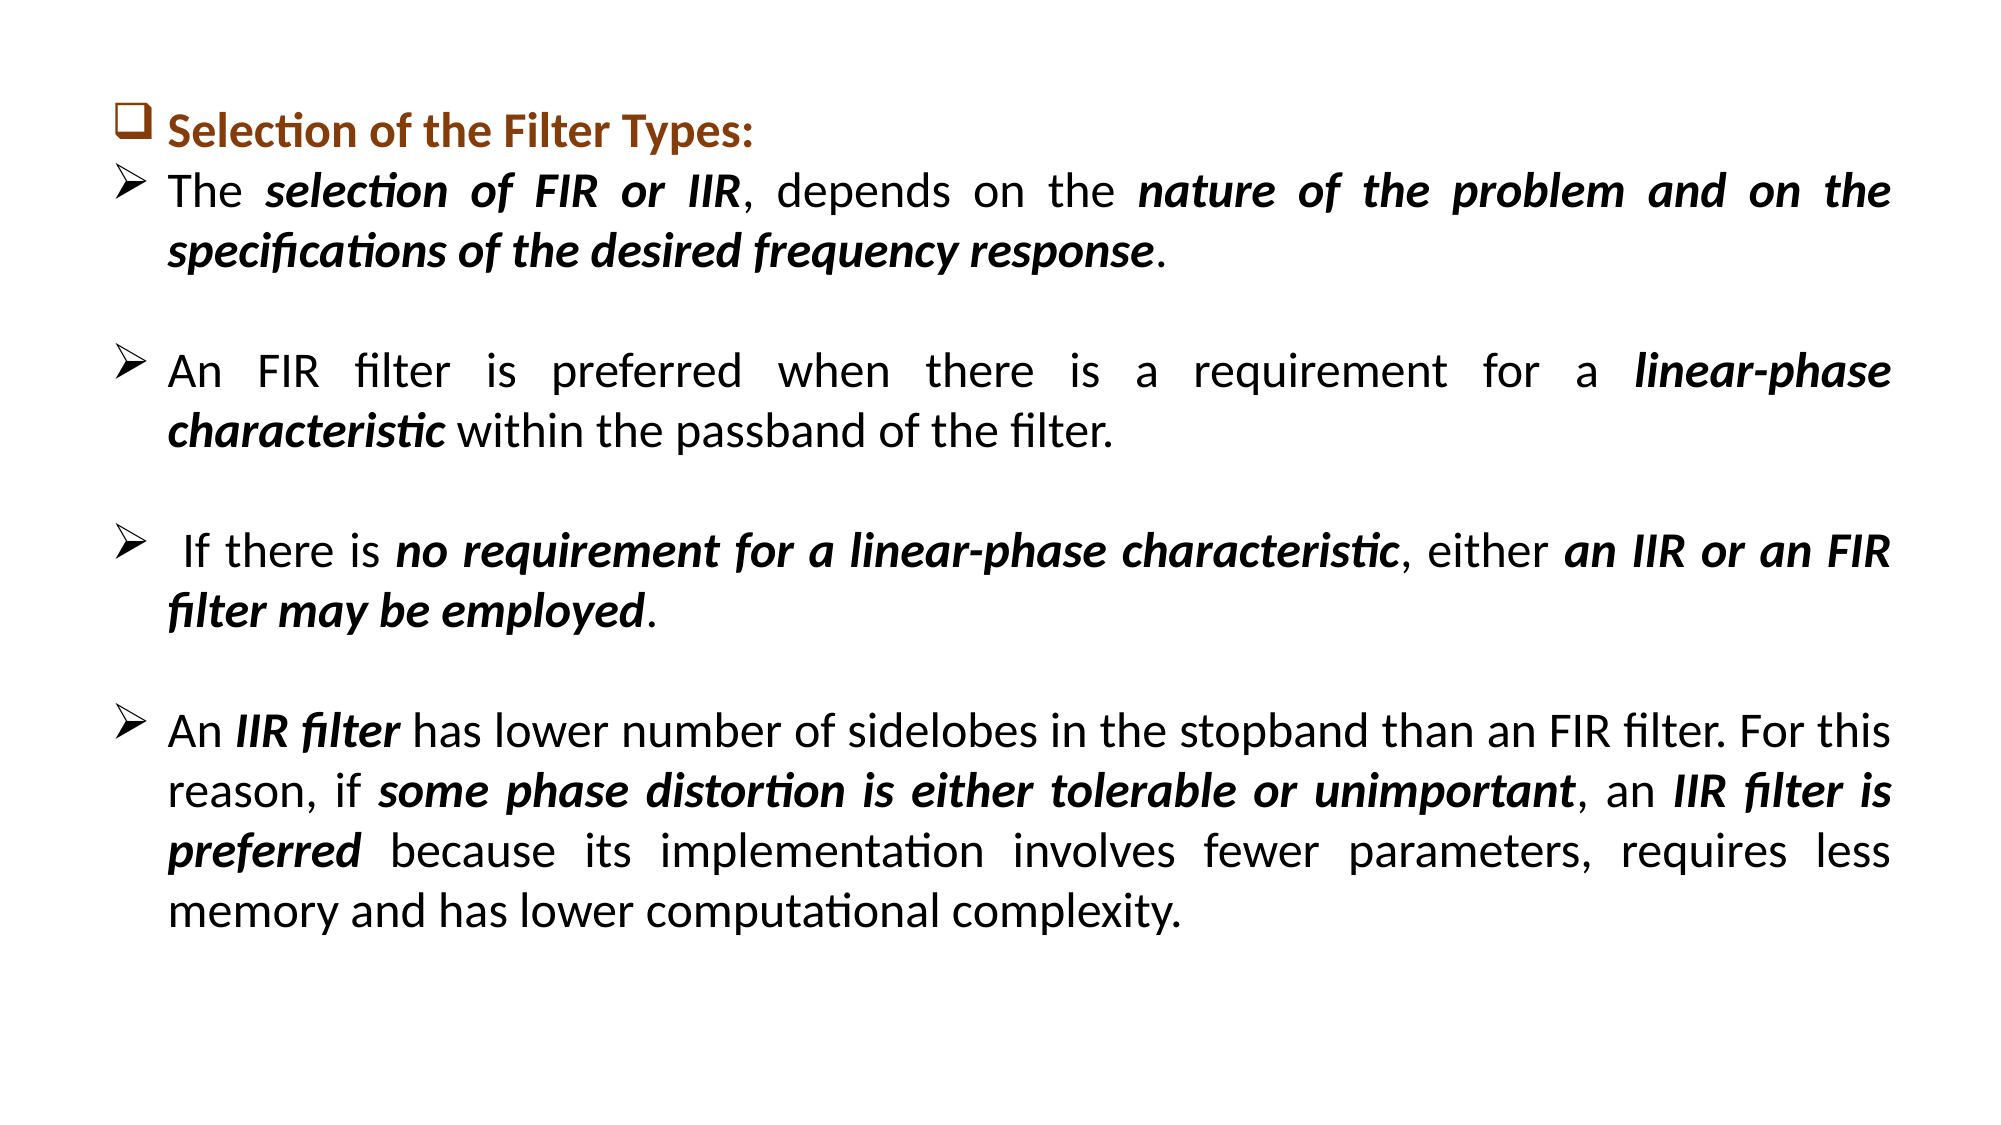

Selection of the Filter Types:
The selection of FIR or IIR, depends on the nature of the problem and on the specifications of the desired frequency response.

An FIR filter is preferred when there is a requirement for a linear-phase characteristic within the passband of the filter.

 If there is no requirement for a linear-phase characteristic, either an IIR or an FIR filter may be employed.

An IIR filter has lower number of sidelobes in the stopband than an FIR filter. For this reason, if some phase distortion is either tolerable or unimportant, an IIR filter is preferred because its implementation involves fewer parameters, requires less memory and has lower computational complexity.